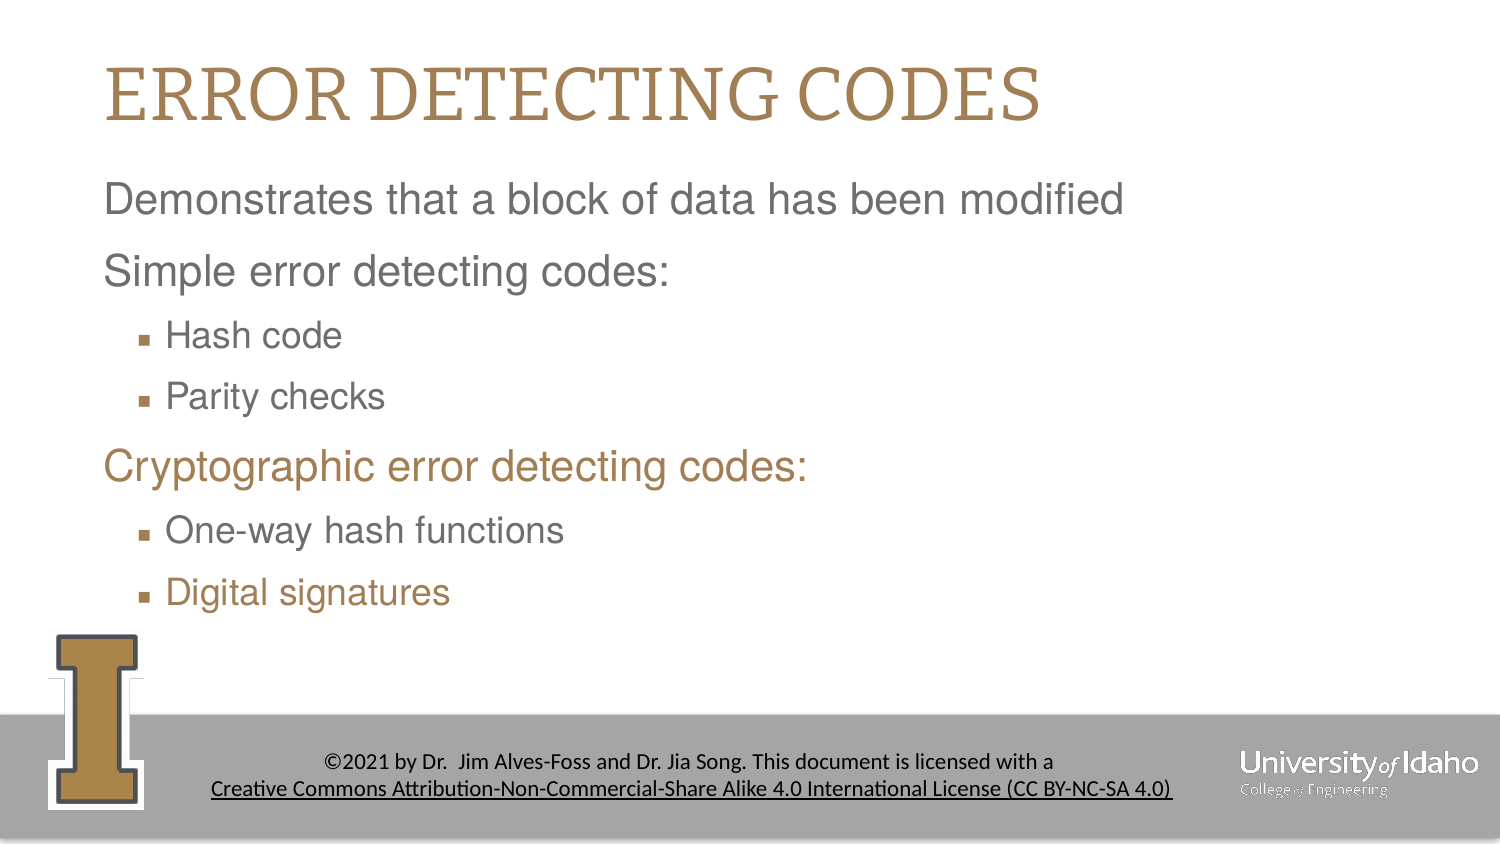

# ERROR DETECTING CODES
Demonstrates that a block of data has been modified
Simple error detecting codes:
Hash code
Parity checks
Cryptographic error detecting codes:
One-way hash functions
Digital signatures